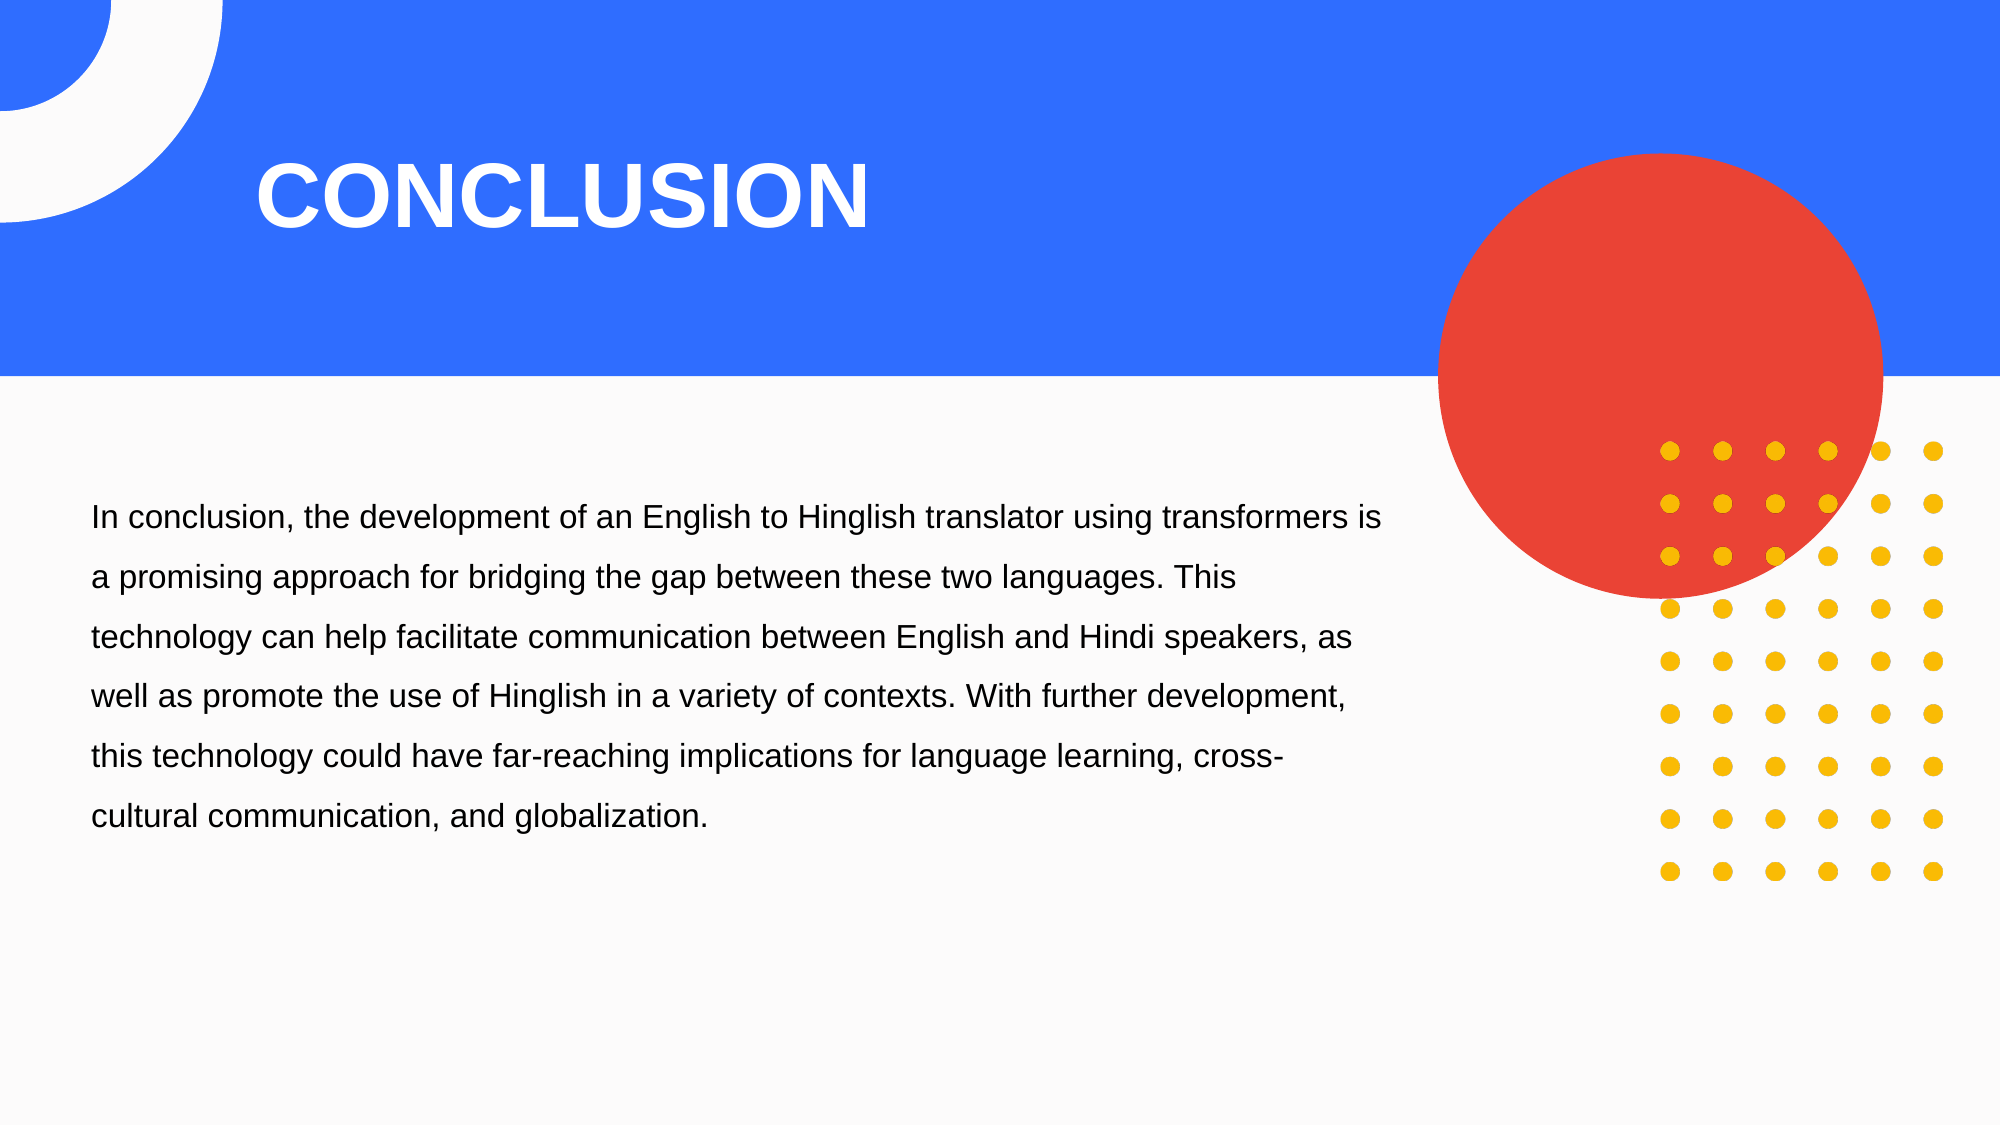

CONCLUSION
In conclusion, the development of an English to Hinglish translator using transformers is a promising approach for bridging the gap between these two languages. This technology can help facilitate communication between English and Hindi speakers, as well as promote the use of Hinglish in a variety of contexts. With further development, this technology could have far-reaching implications for language learning, cross-cultural communication, and globalization.